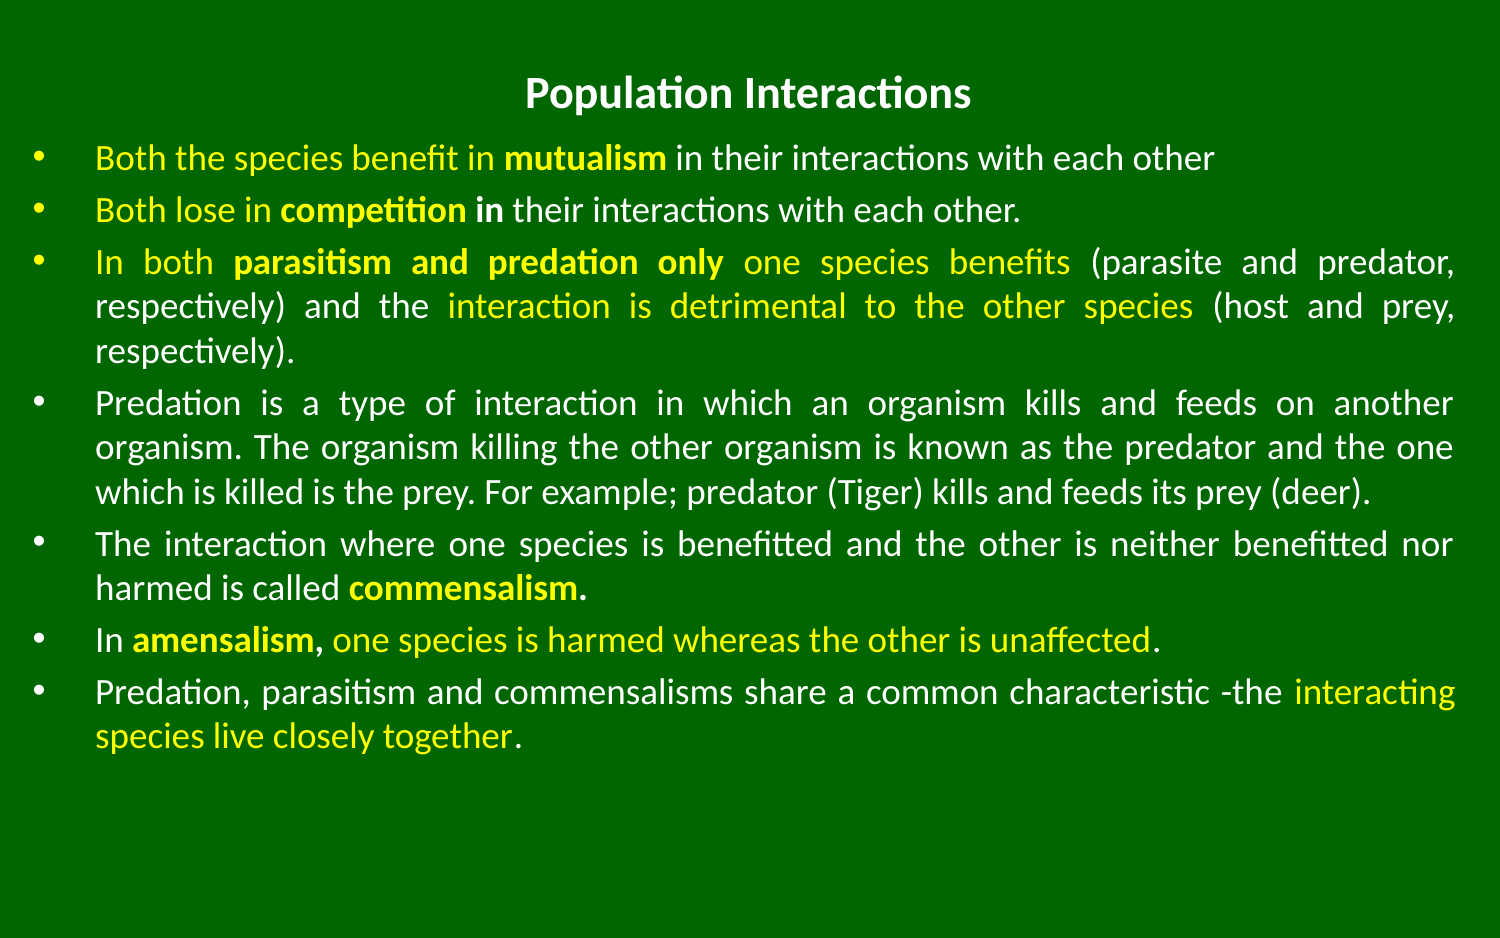

# Population Interactions
Both the species benefit in mutualism in their interactions with each other
Both lose in competition in their interactions with each other.
In both parasitism and predation only one species benefits (parasite and predator, respectively) and the interaction is detrimental to the other species (host and prey, respectively).
Predation is a type of interaction in which an organism kills and feeds on another organism. The organism killing the other organism is known as the predator and the one which is killed is the prey. For example; predator (Tiger) kills and feeds its prey (deer).
The interaction where one species is benefitted and the other is neither benefitted nor harmed is called commensalism.
In amensalism, one species is harmed whereas the other is unaffected.
Predation, parasitism and commensalisms share a common characteristic -the interacting species live closely together.